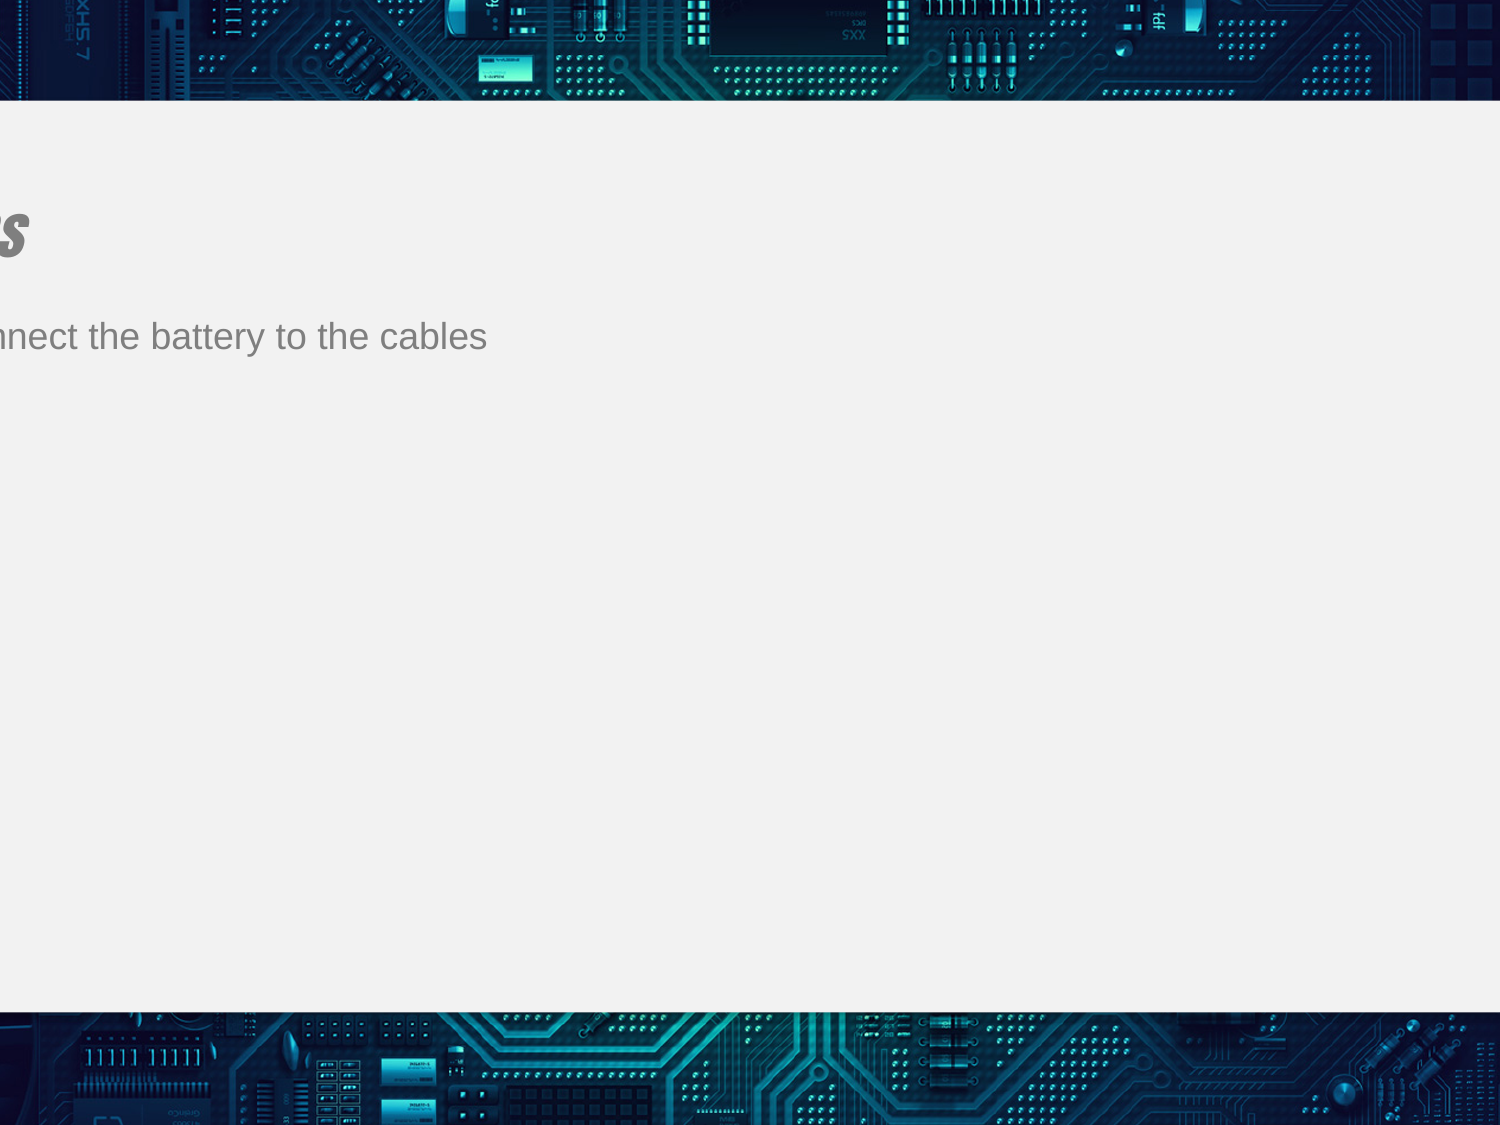

# Steps

Connect the battery to the cables